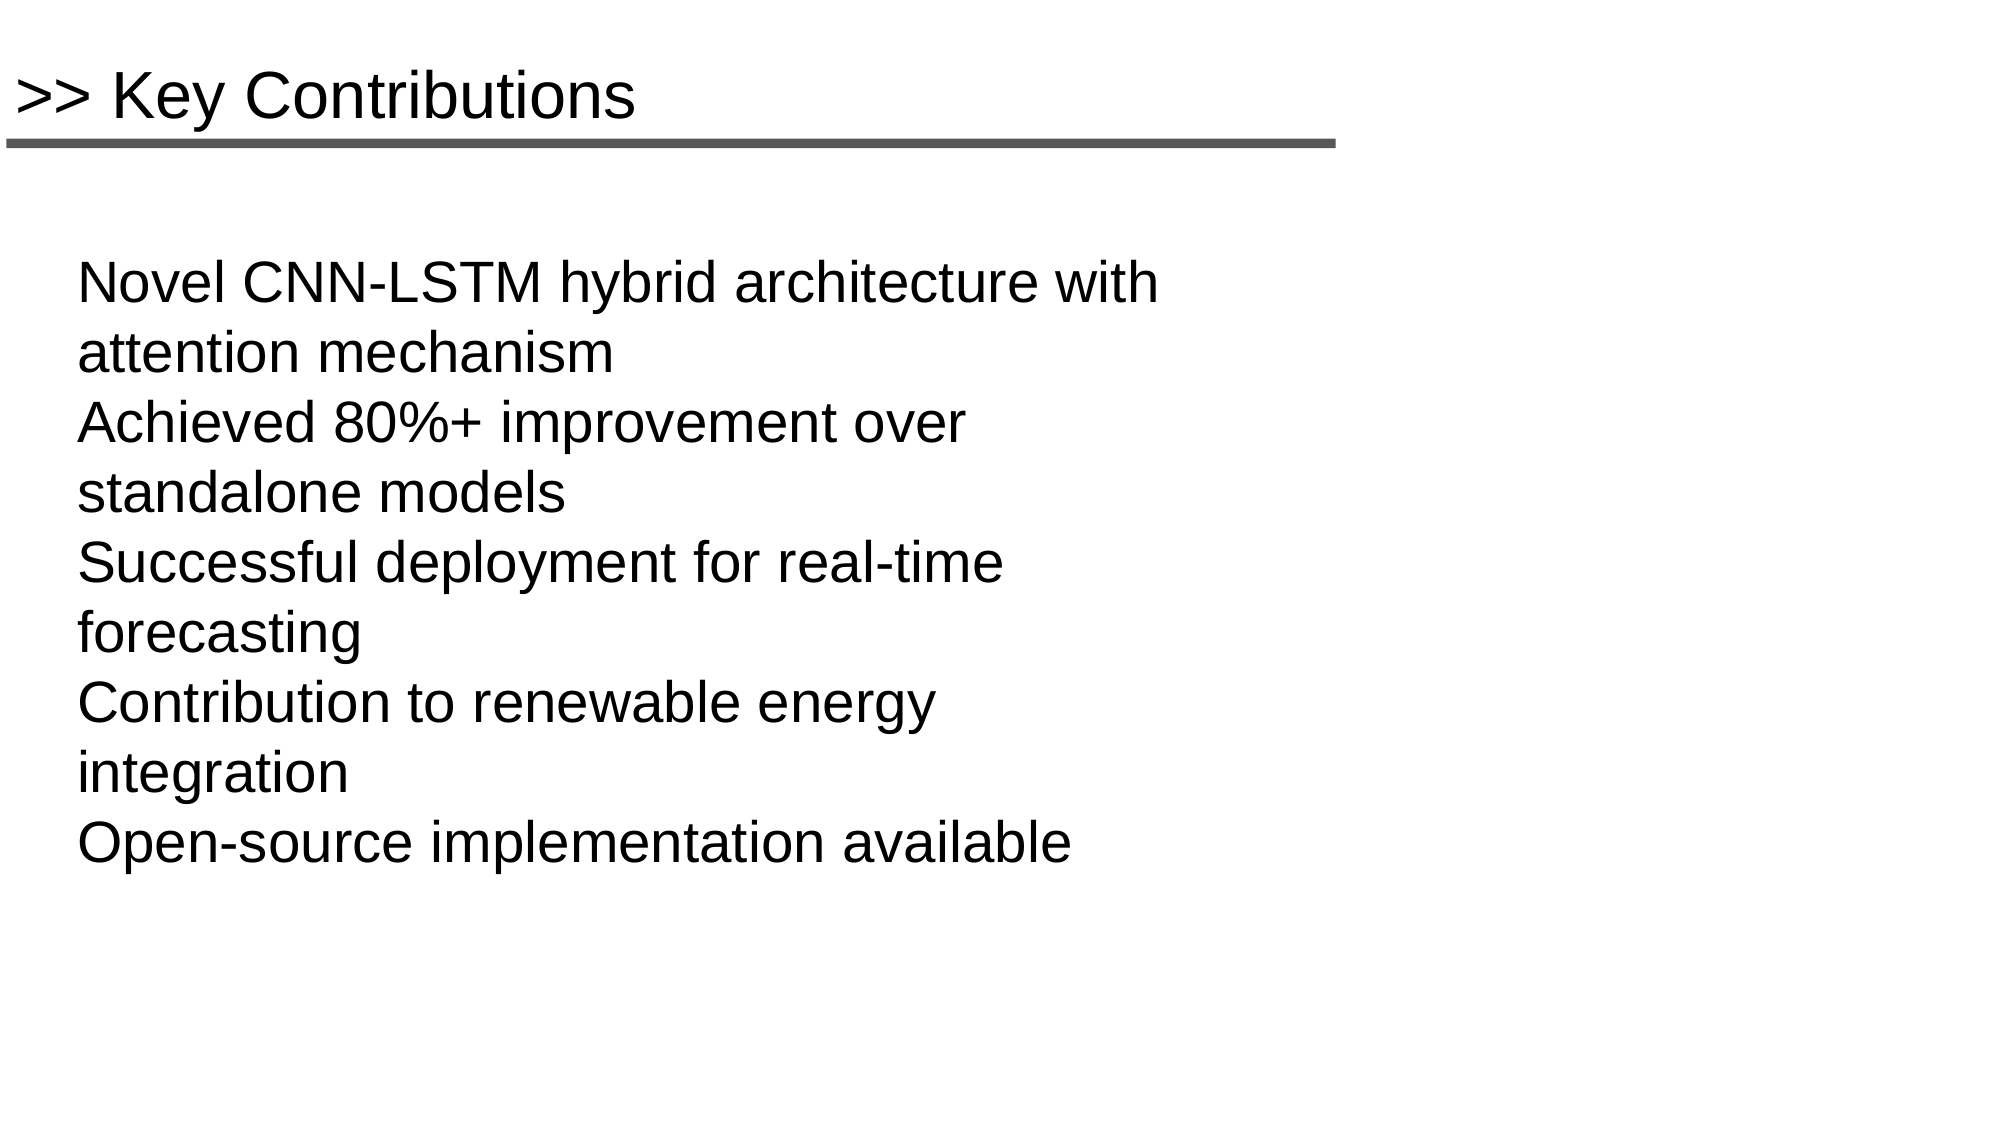

# >> Key Contributions

Novel CNN-LSTM hybrid architecture with attention mechanism
Achieved 80%+ improvement over standalone models
Successful deployment for real-time forecasting
Contribution to renewable energy integration
Open-source implementation available